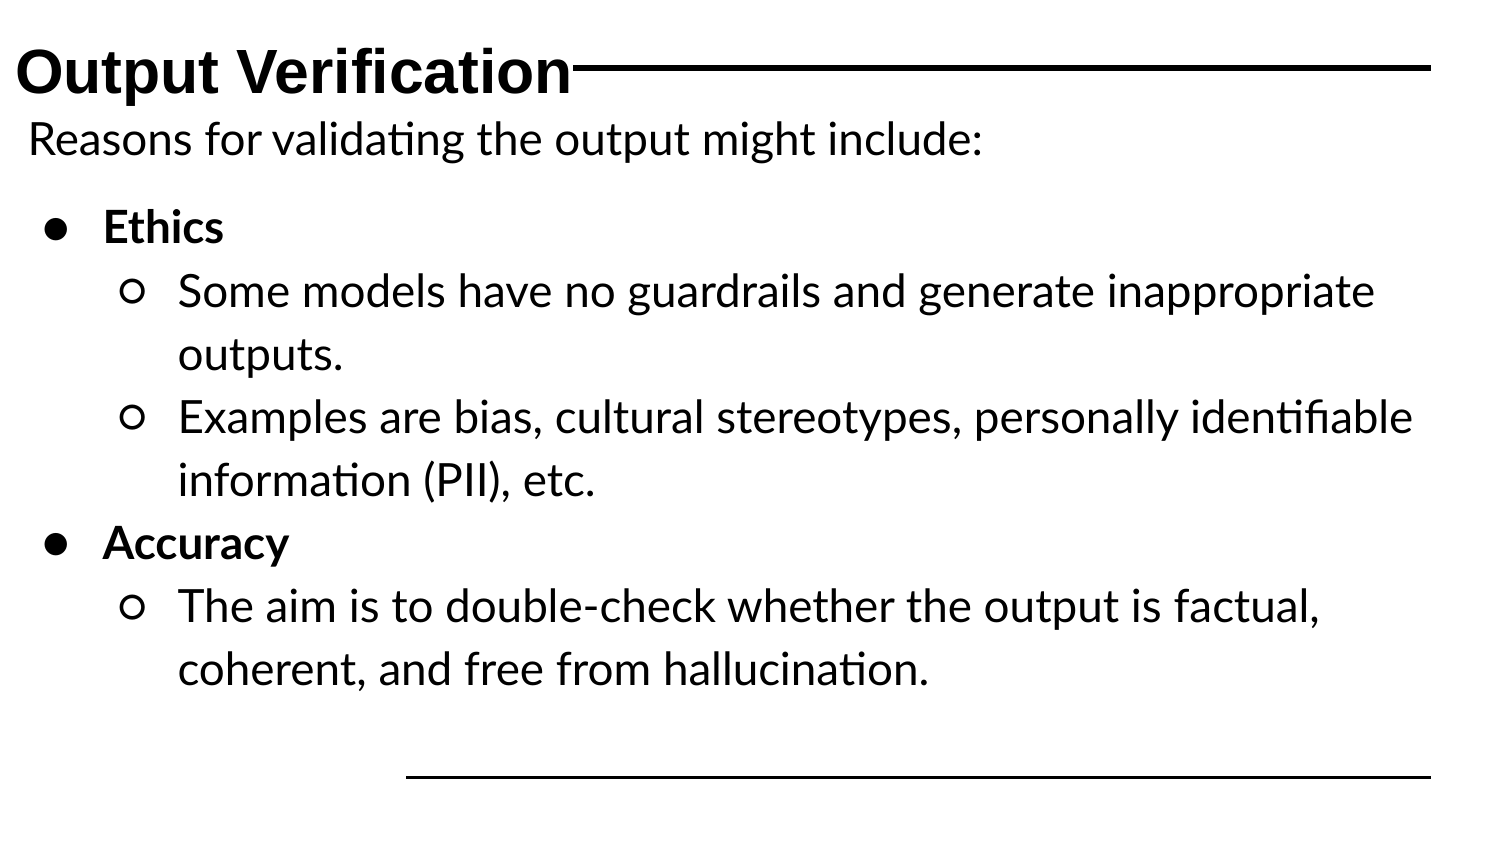

# Output Verification
Reasons for validating the output might include:
Ethics
Some models have no guardrails and generate inappropriate outputs.
Examples are bias, cultural stereotypes, personally identifiable information (PII), etc.
Accuracy
The aim is to double-check whether the output is factual, coherent, and free from hallucination.